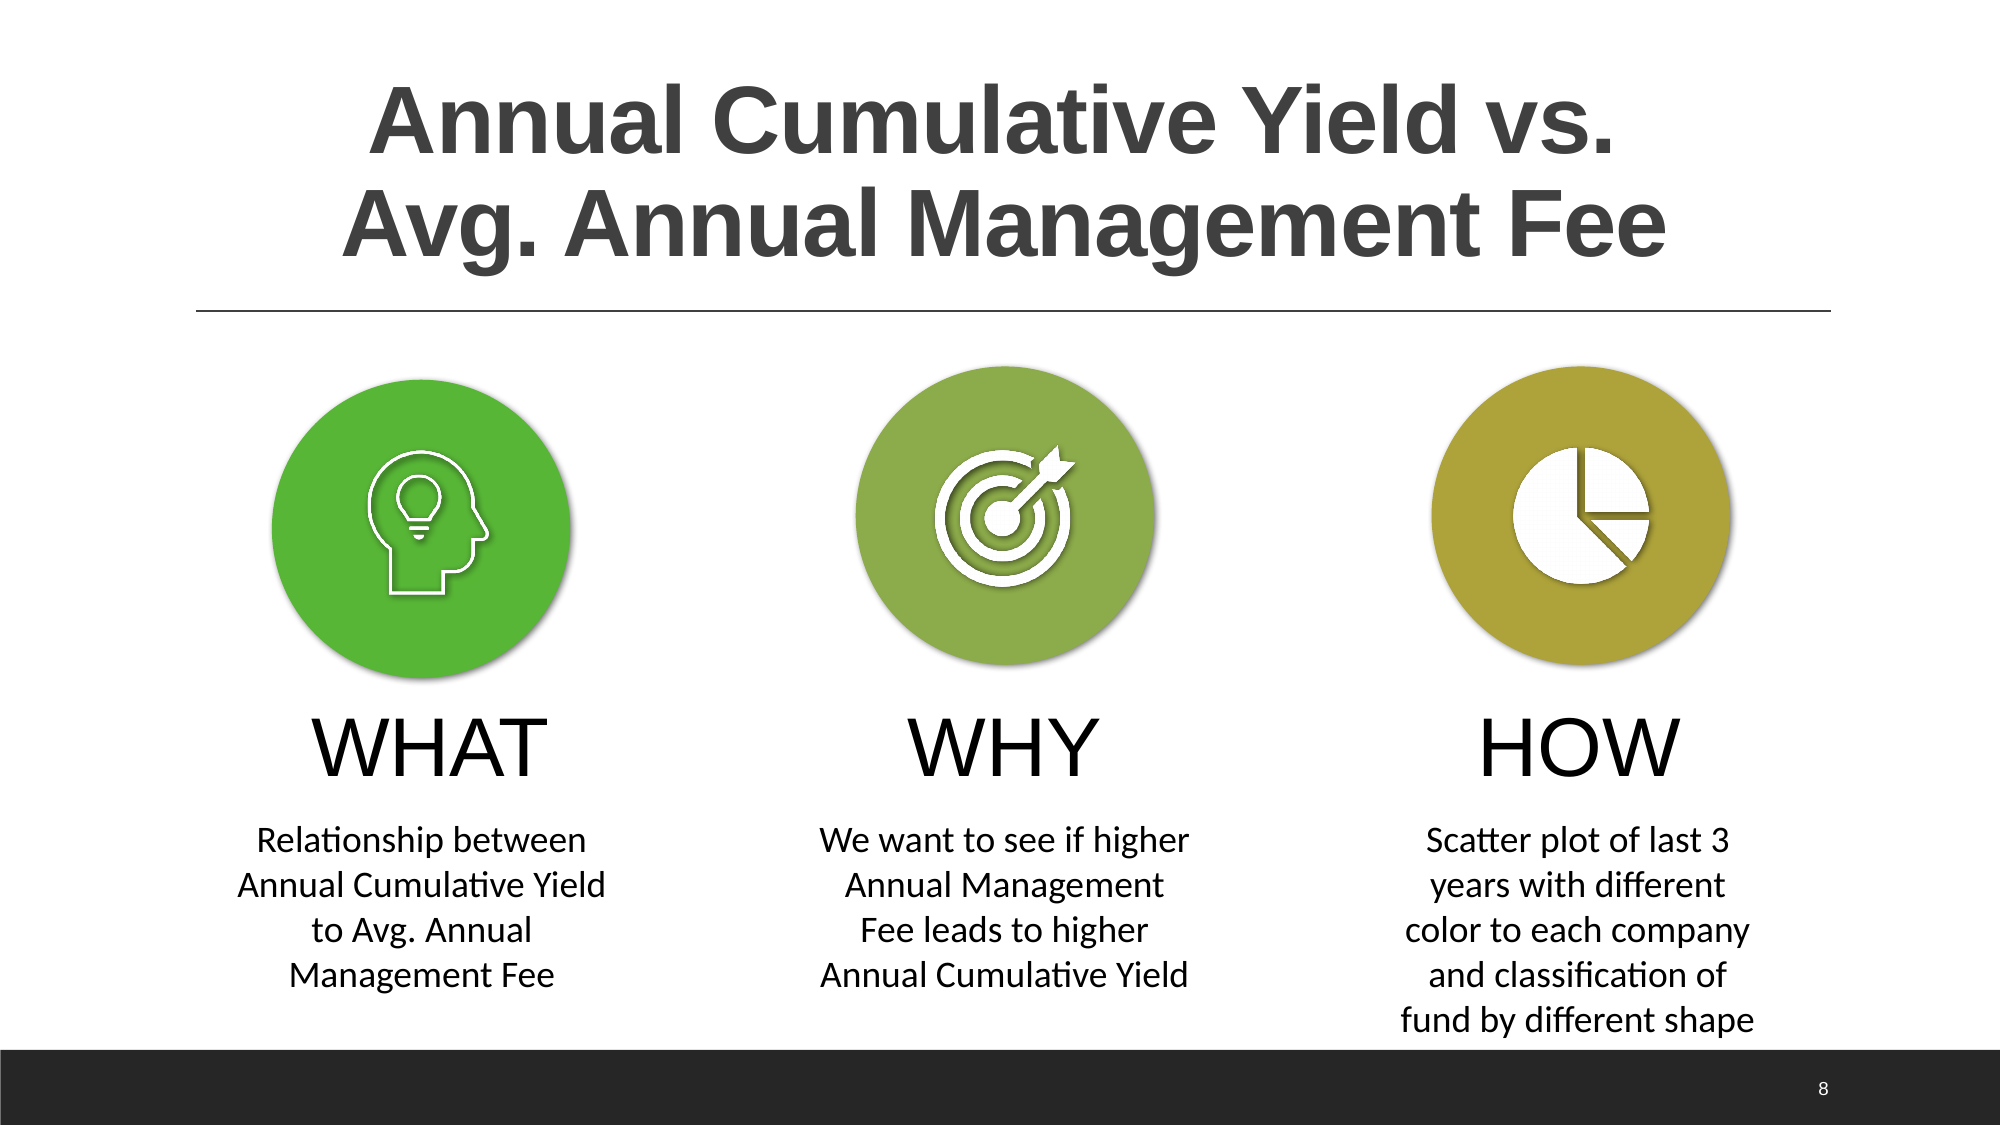

# Annual Cumulative Yield vs. Avg. Annual Management Fee
What
Why
How
Scatter plot of last 3 years with different color to each company and classification of fund by different shape
Relationship between Annual Cumulative Yield to Avg. Annual Management Fee
We want to see if higher Annual Management Fee leads to higher Annual Cumulative Yield
8